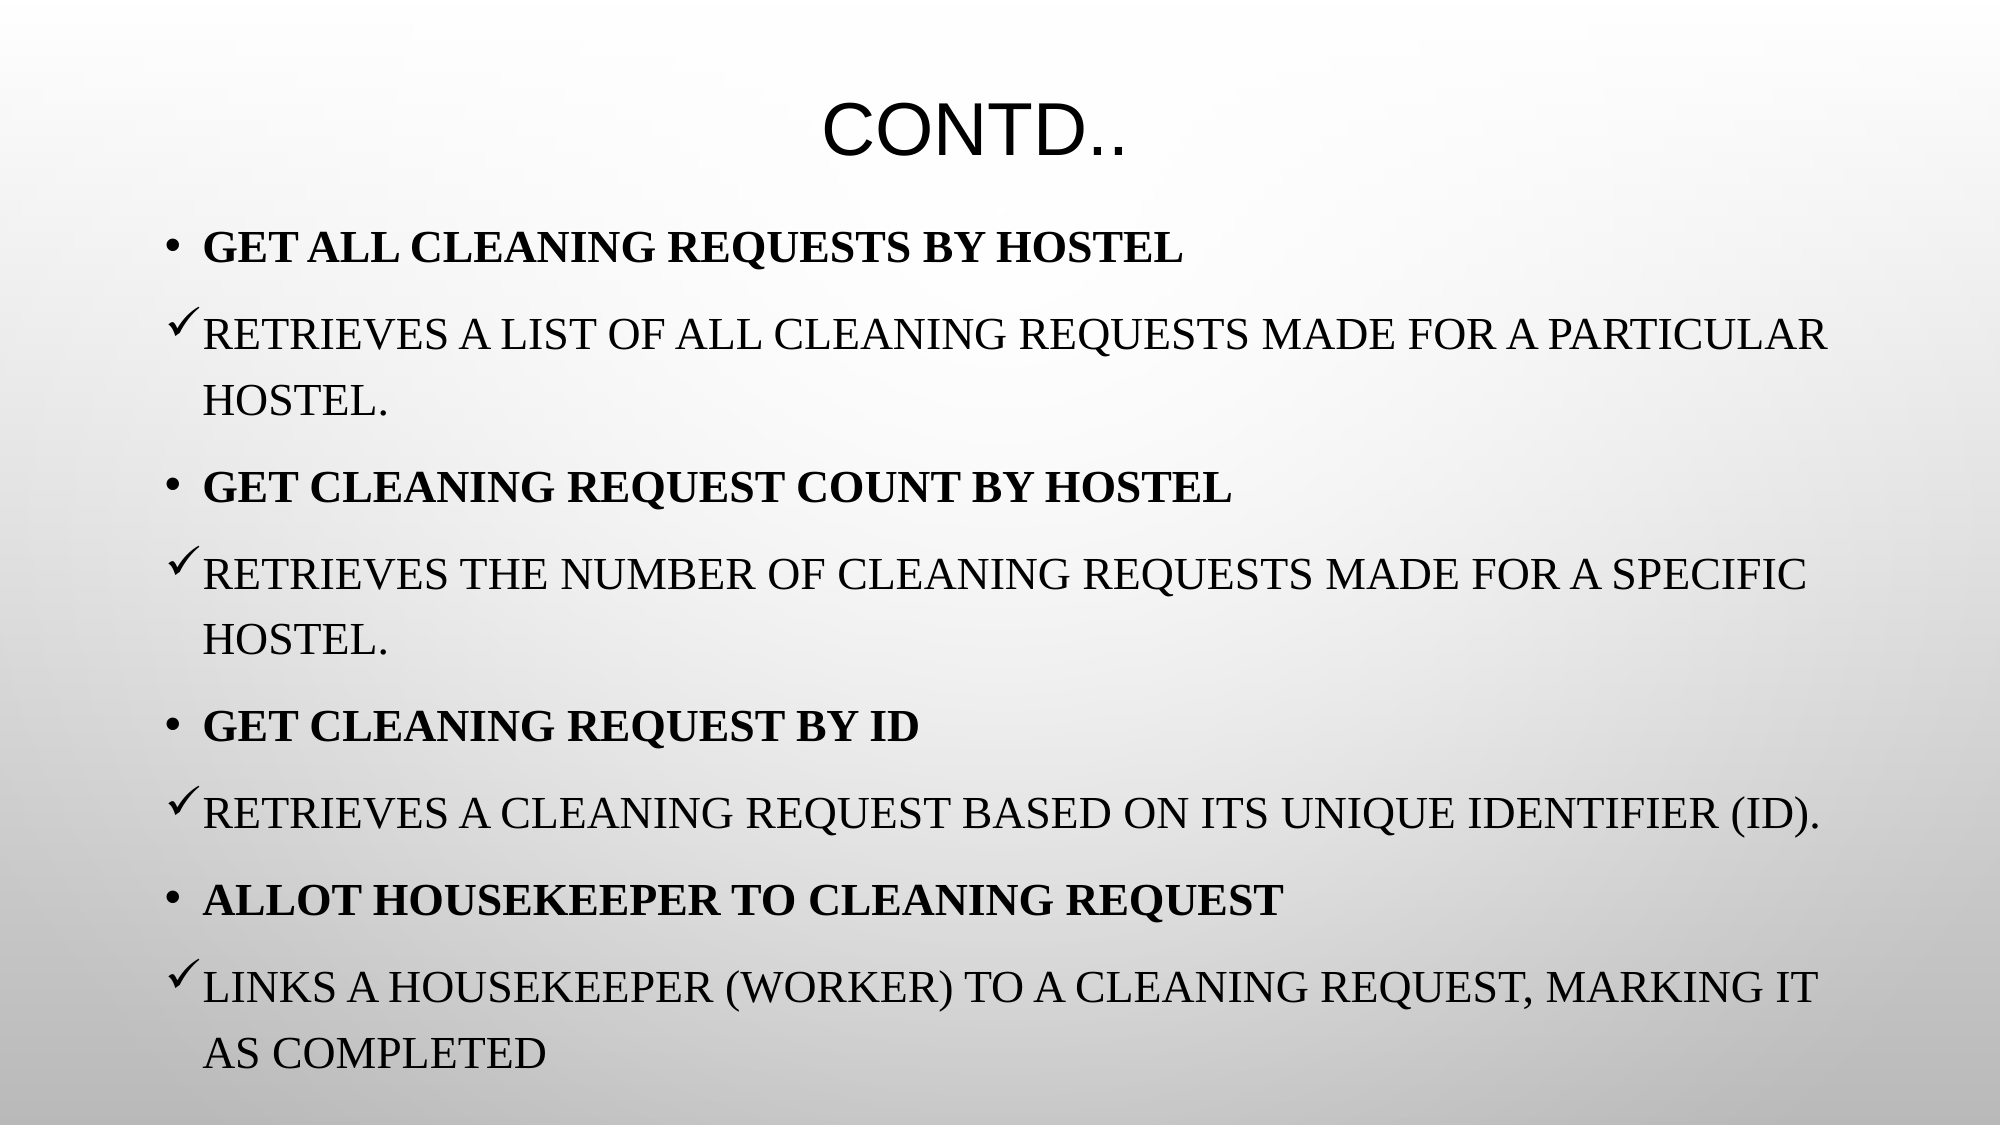

# Contd..
Get All Cleaning Requests by Hostel
Retrieves a list of all cleaning requests made for a particular hostel.
Get Cleaning Request Count by Hostel
Retrieves the number of cleaning requests made for a specific hostel.
Get Cleaning Request by ID
Retrieves a cleaning request based on its unique identifier (ID).
Allot Housekeeper to Cleaning Request
Links a housekeeper (worker) to a cleaning request, marking it as completed